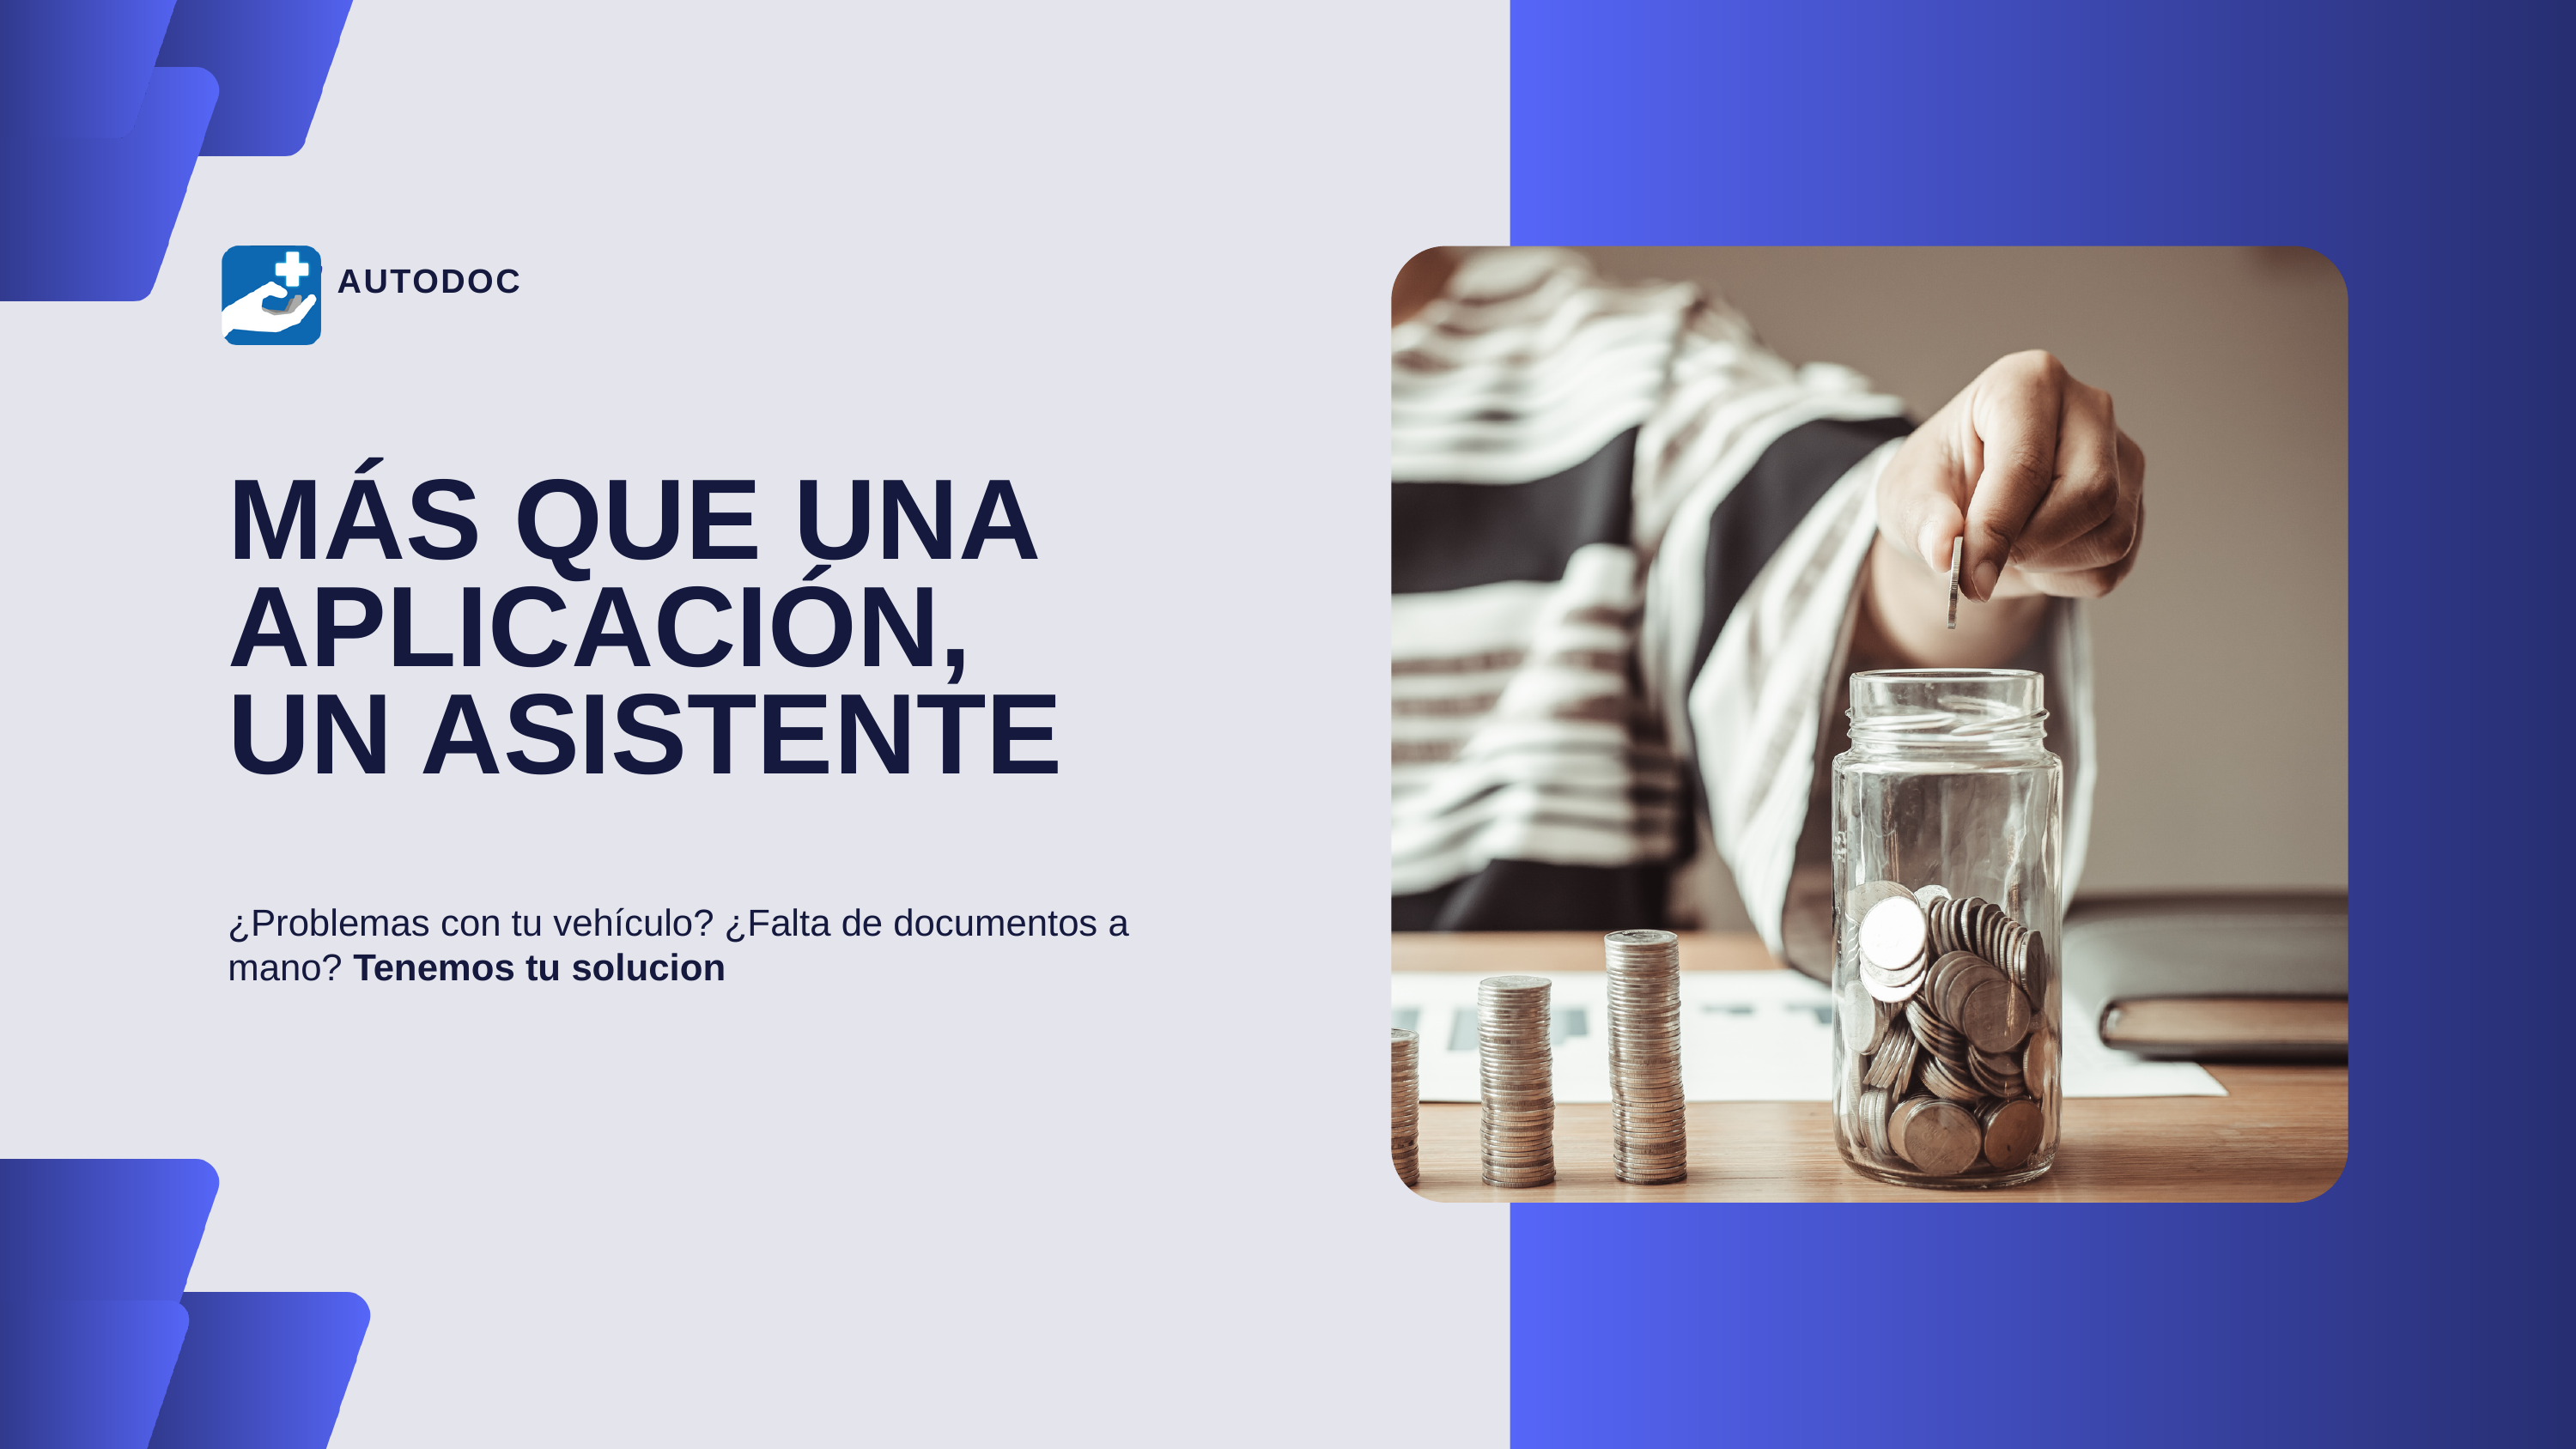

AUTODOC
MÁS QUE UNA APLICACIÓN,
UN ASISTENTE
¿Problemas con tu vehículo? ¿Falta de documentos a mano? Tenemos tu solucion